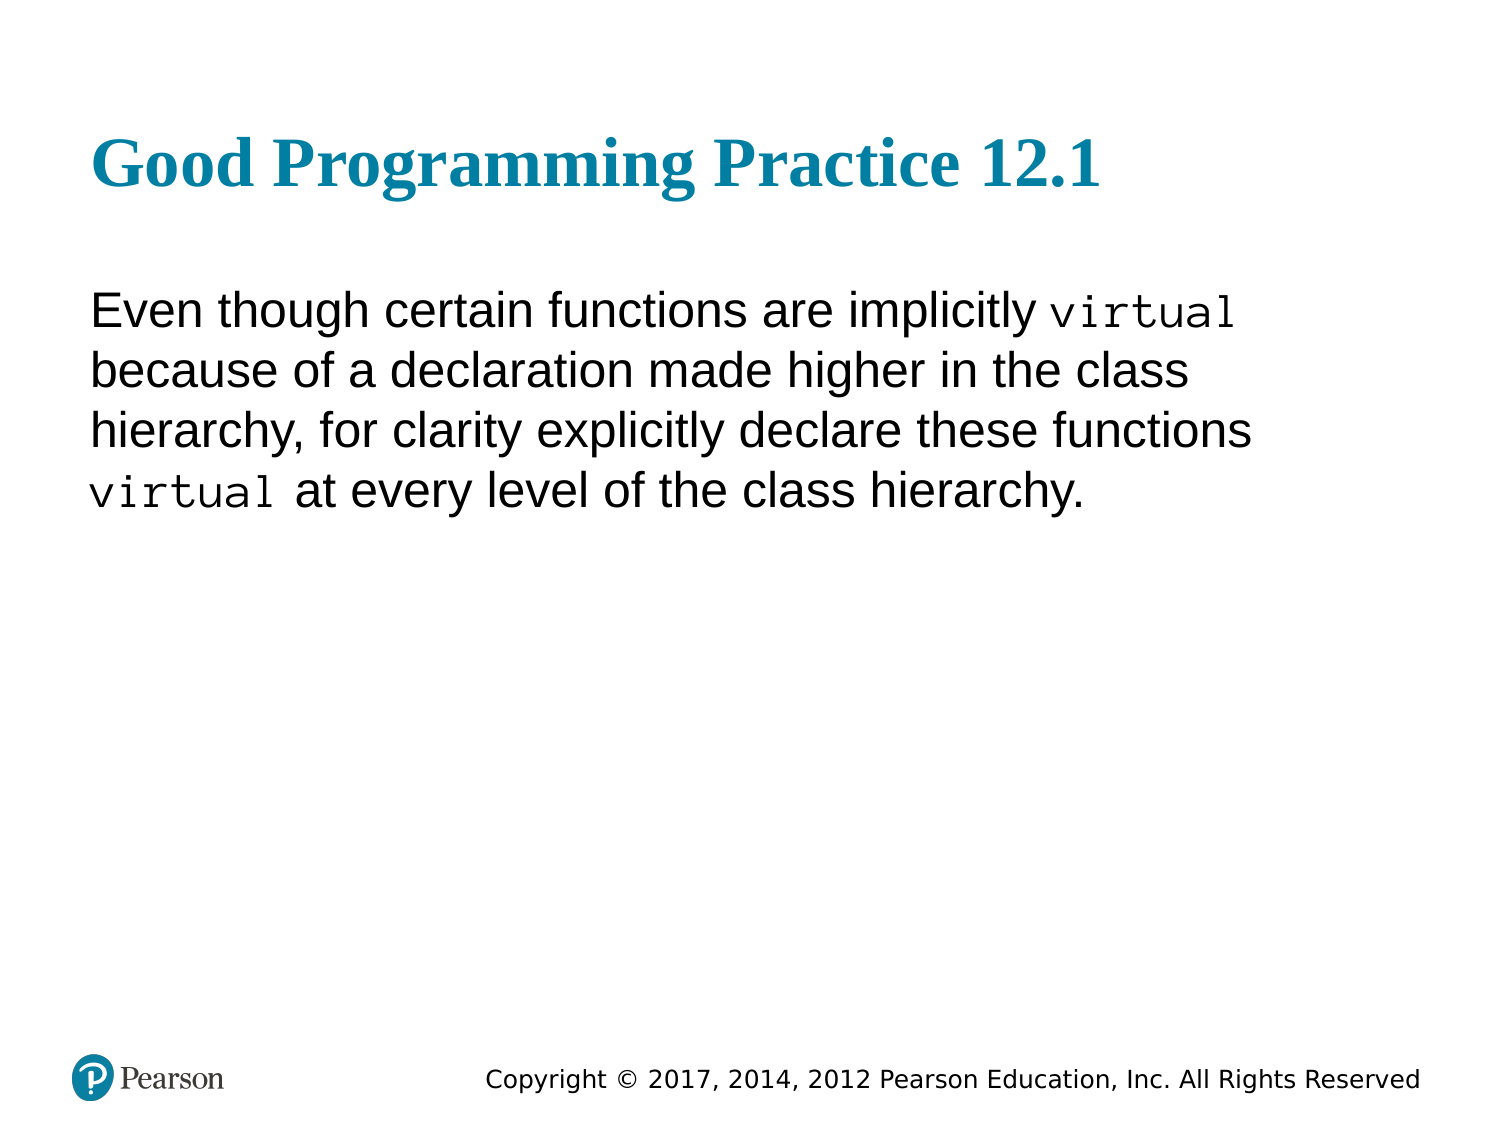

# Good Programming Practice 12.1
Even though certain functions are implicitly virtual because of a declaration made higher in the class hierarchy, for clarity explicitly declare these functions virtual at every level of the class hierarchy.